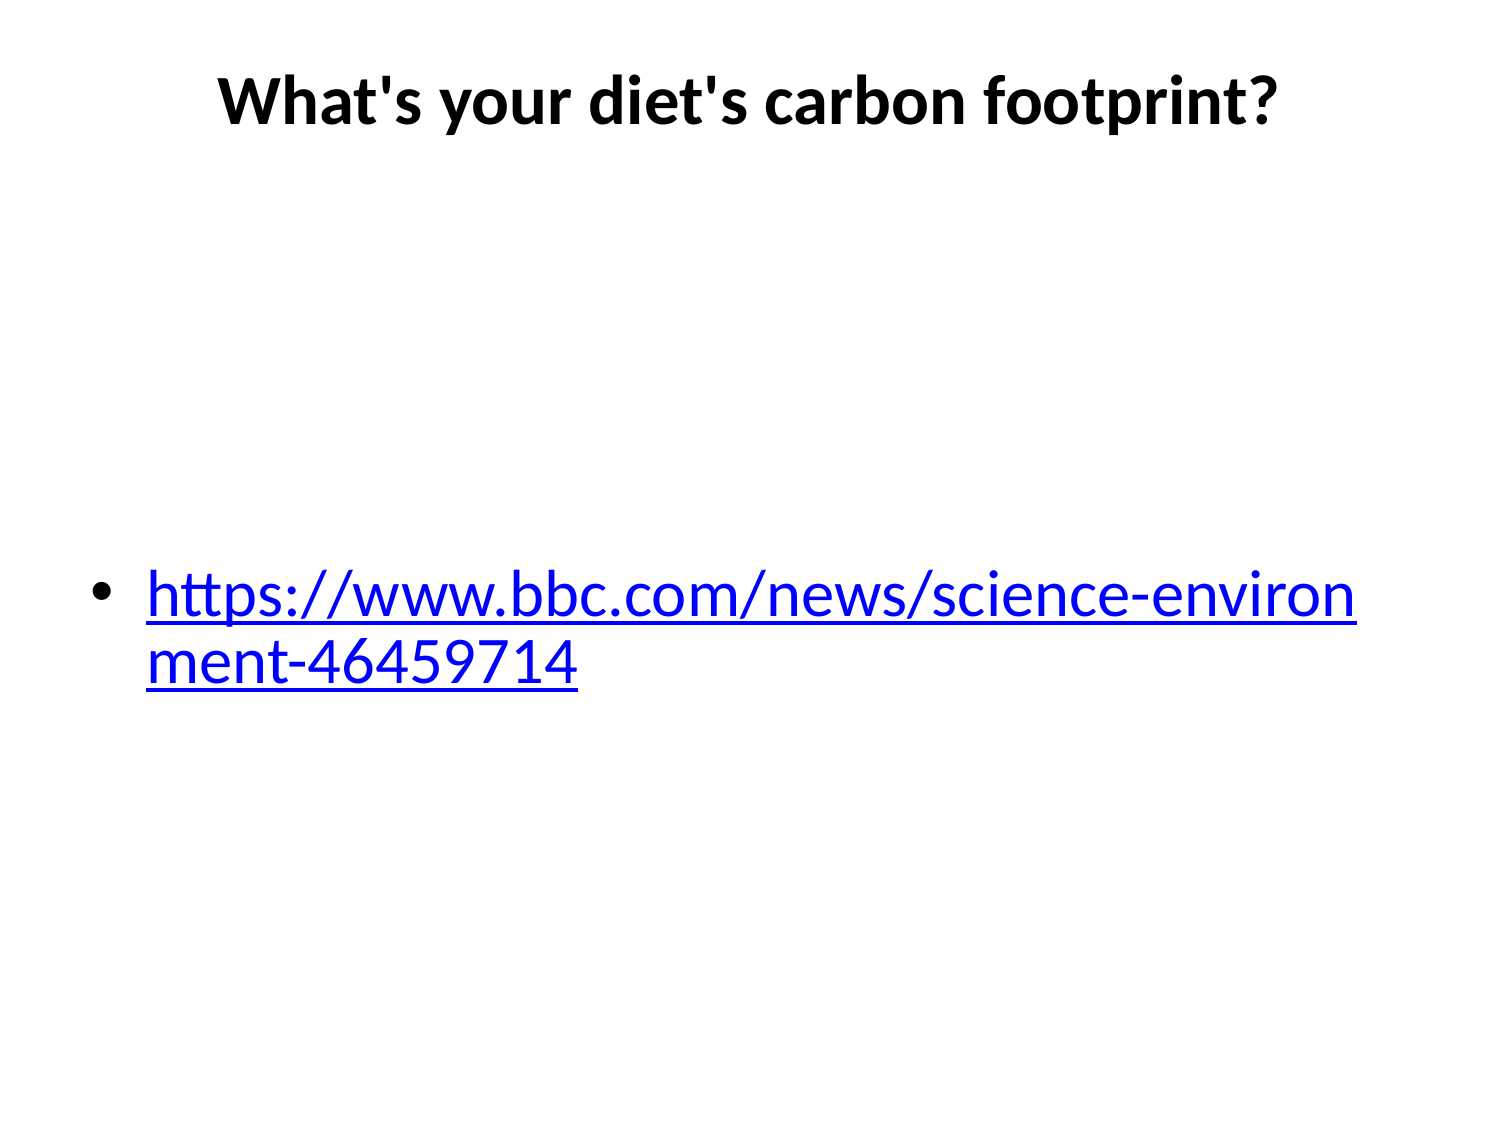

# What's your diet's carbon footprint?

https://www.bbc.com/news/science-environment-46459714